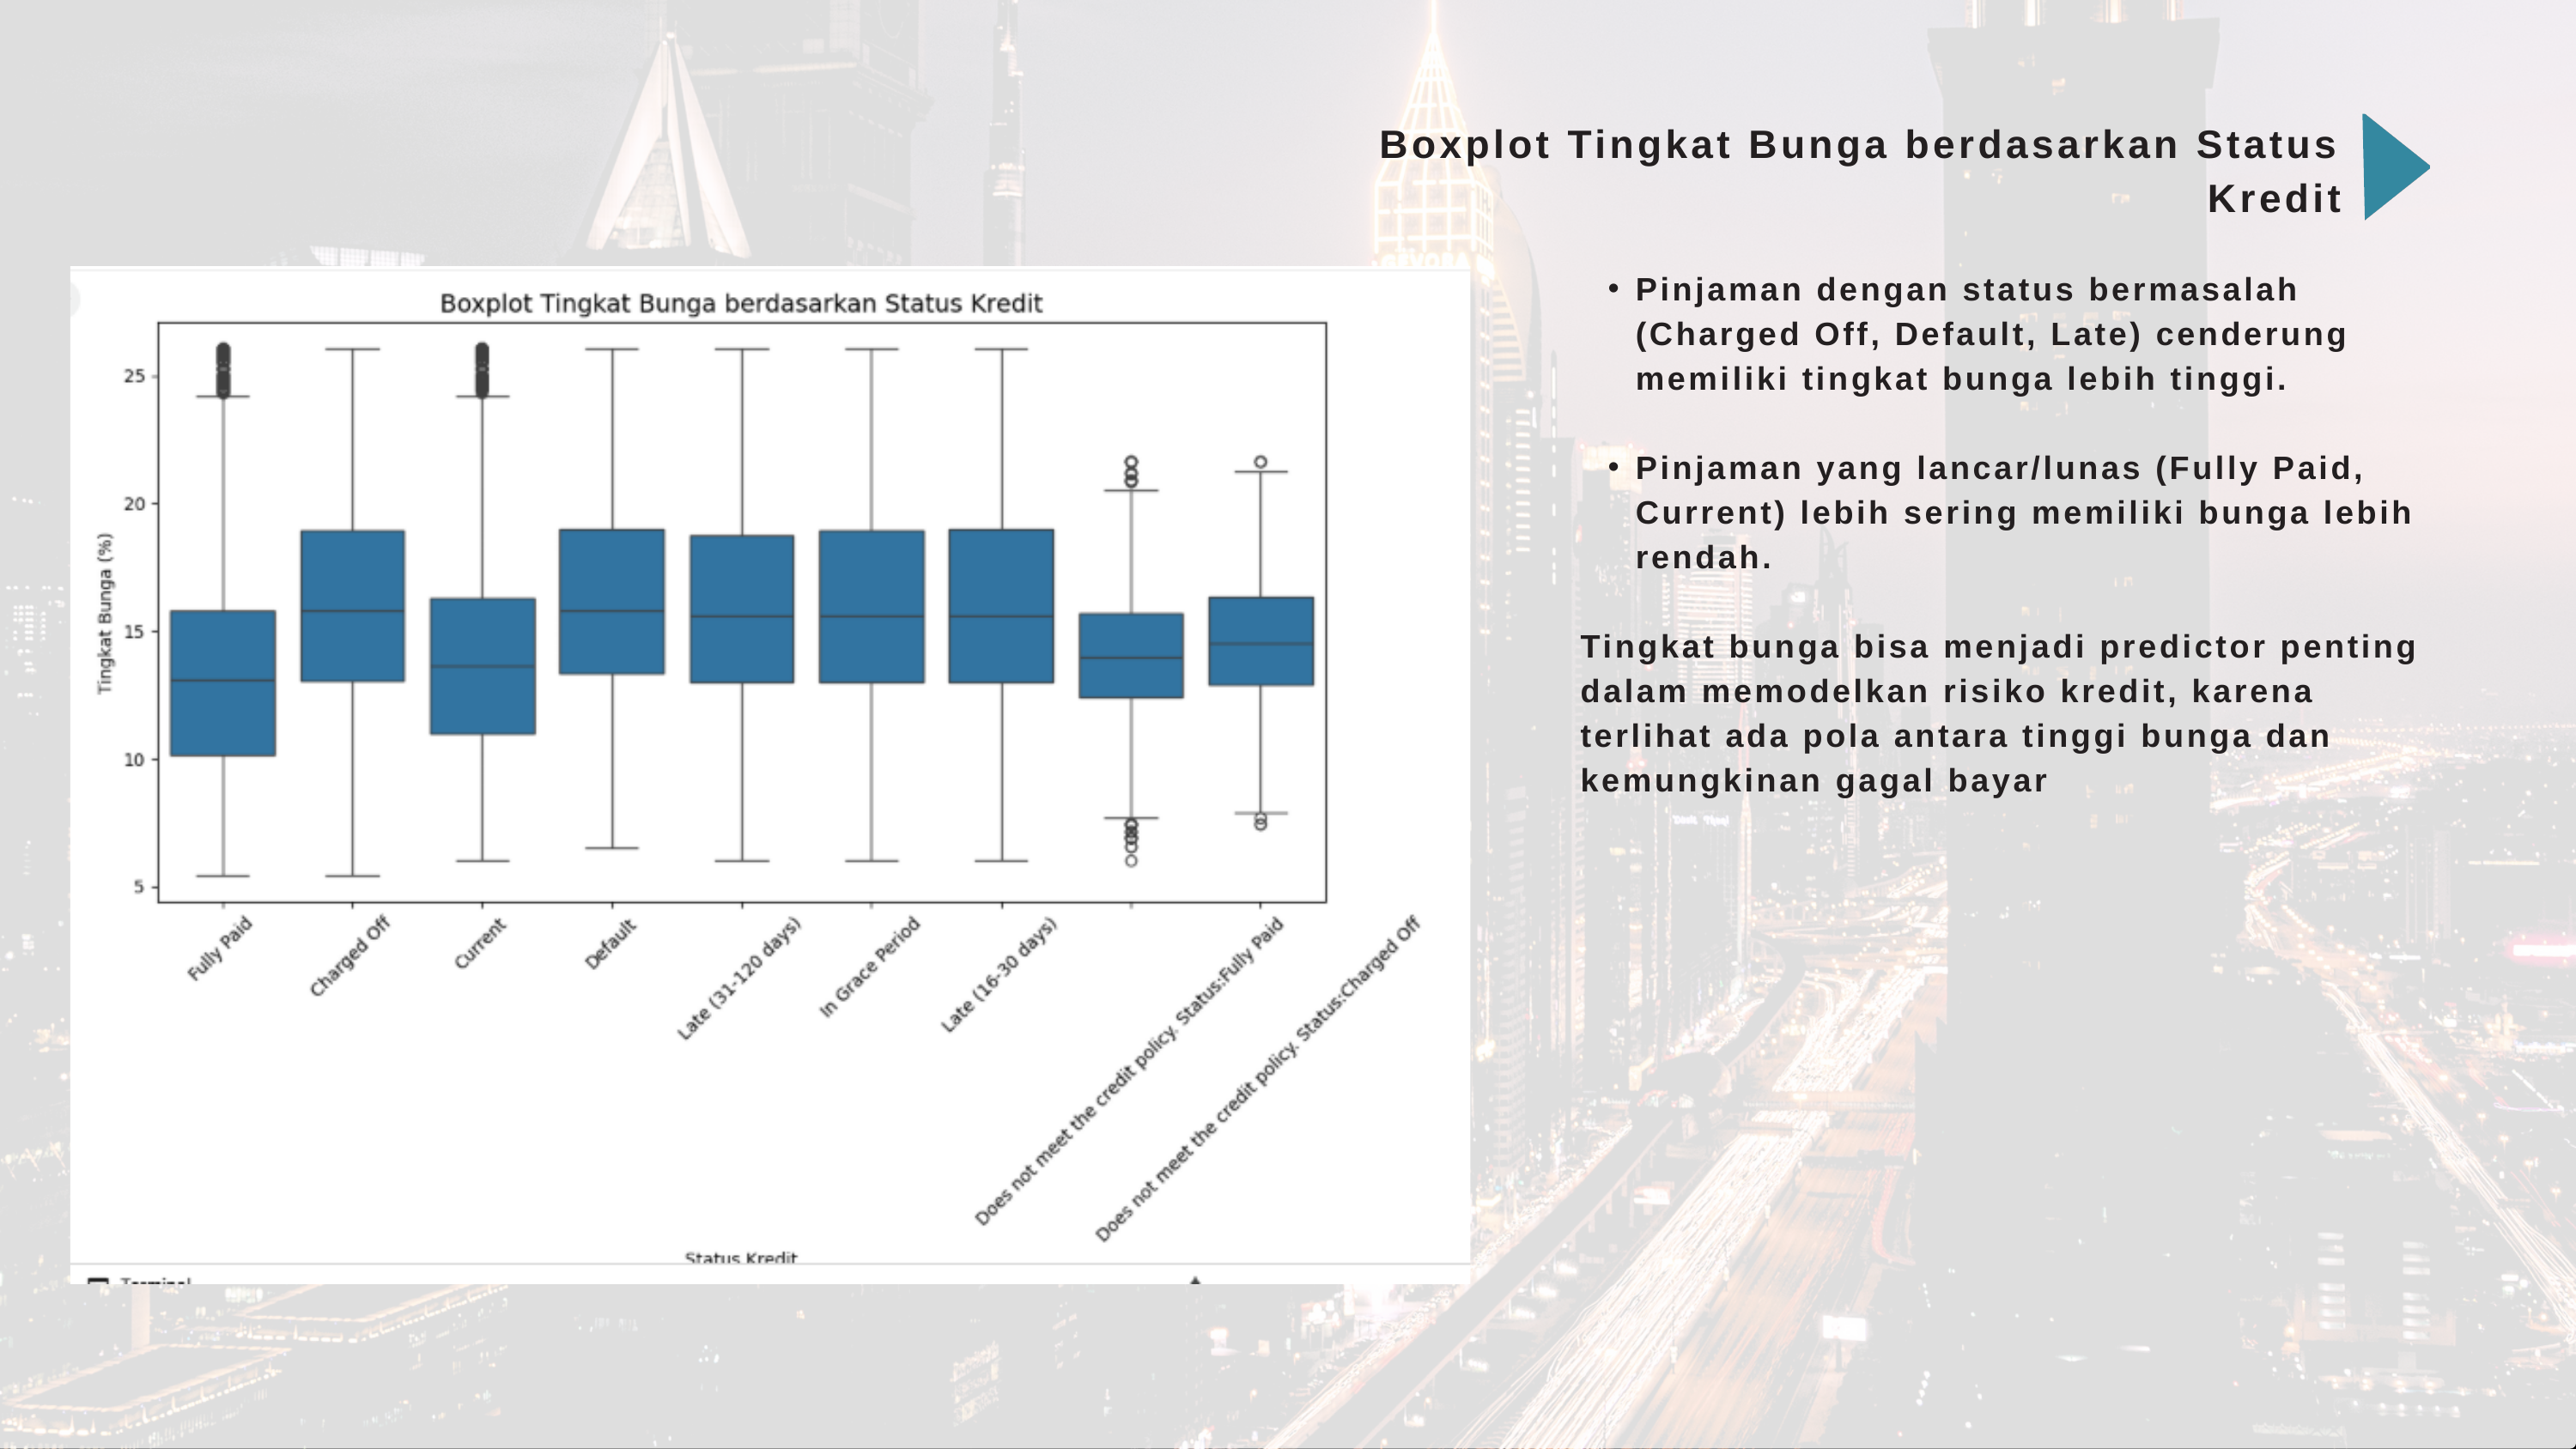

Boxplot Tingkat Bunga berdasarkan Status Kredit

Pinjaman dengan status bermasalah (Charged Off, Default, Late) cenderung memiliki tingkat bunga lebih tinggi.

Pinjaman yang lancar/lunas (Fully Paid, Current) lebih sering memiliki bunga lebih rendah.

Tingkat bunga bisa menjadi predictor penting dalam memodelkan risiko kredit, karena terlihat ada pola antara tinggi bunga dan kemungkinan gagal bayar